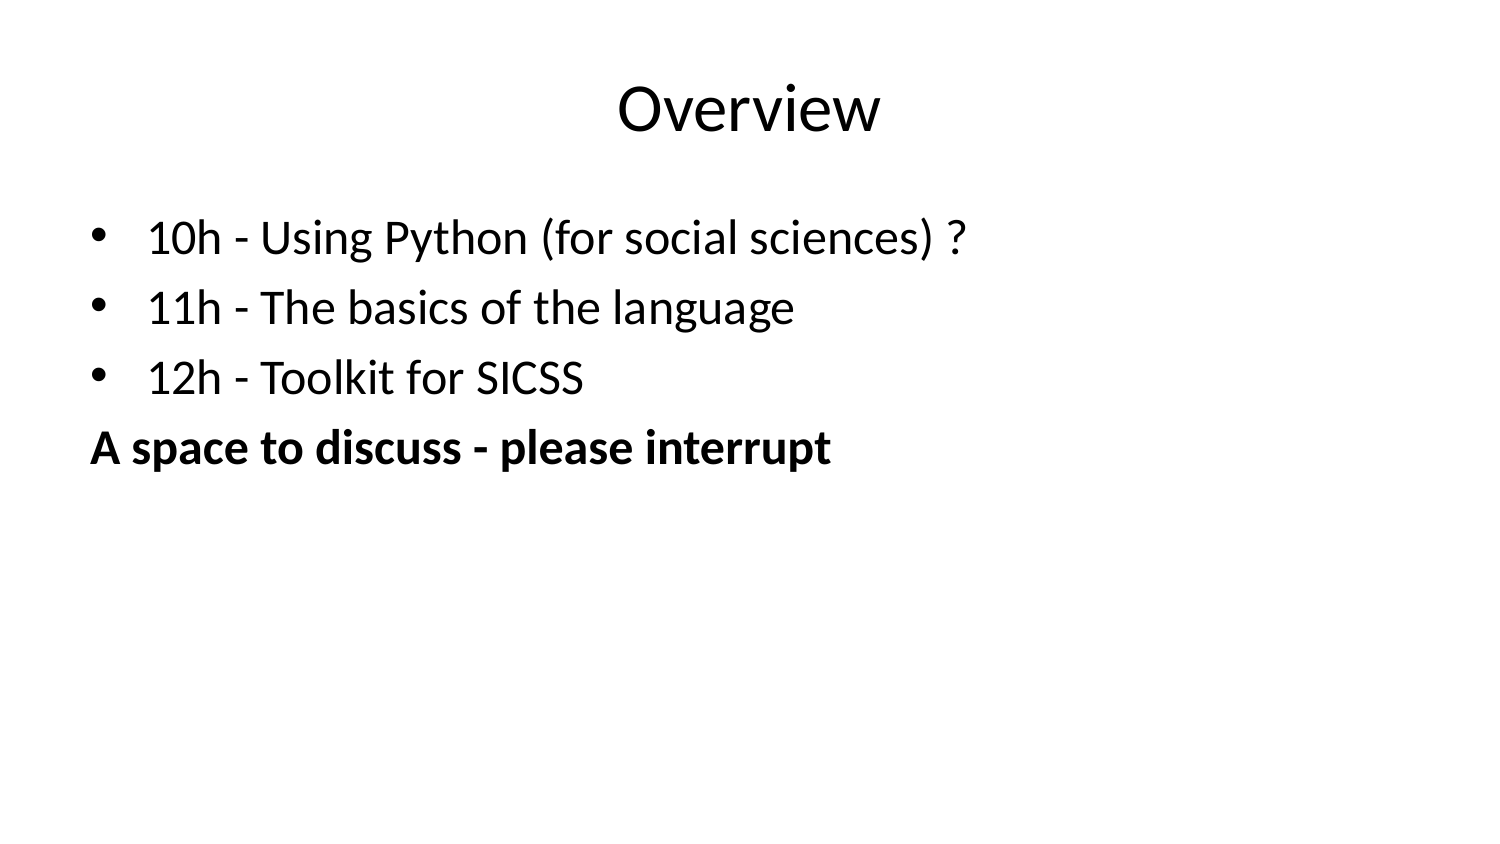

# Overview
10h - Using Python (for social sciences) ?
11h - The basics of the language
12h - Toolkit for SICSS
A space to discuss - please interrupt